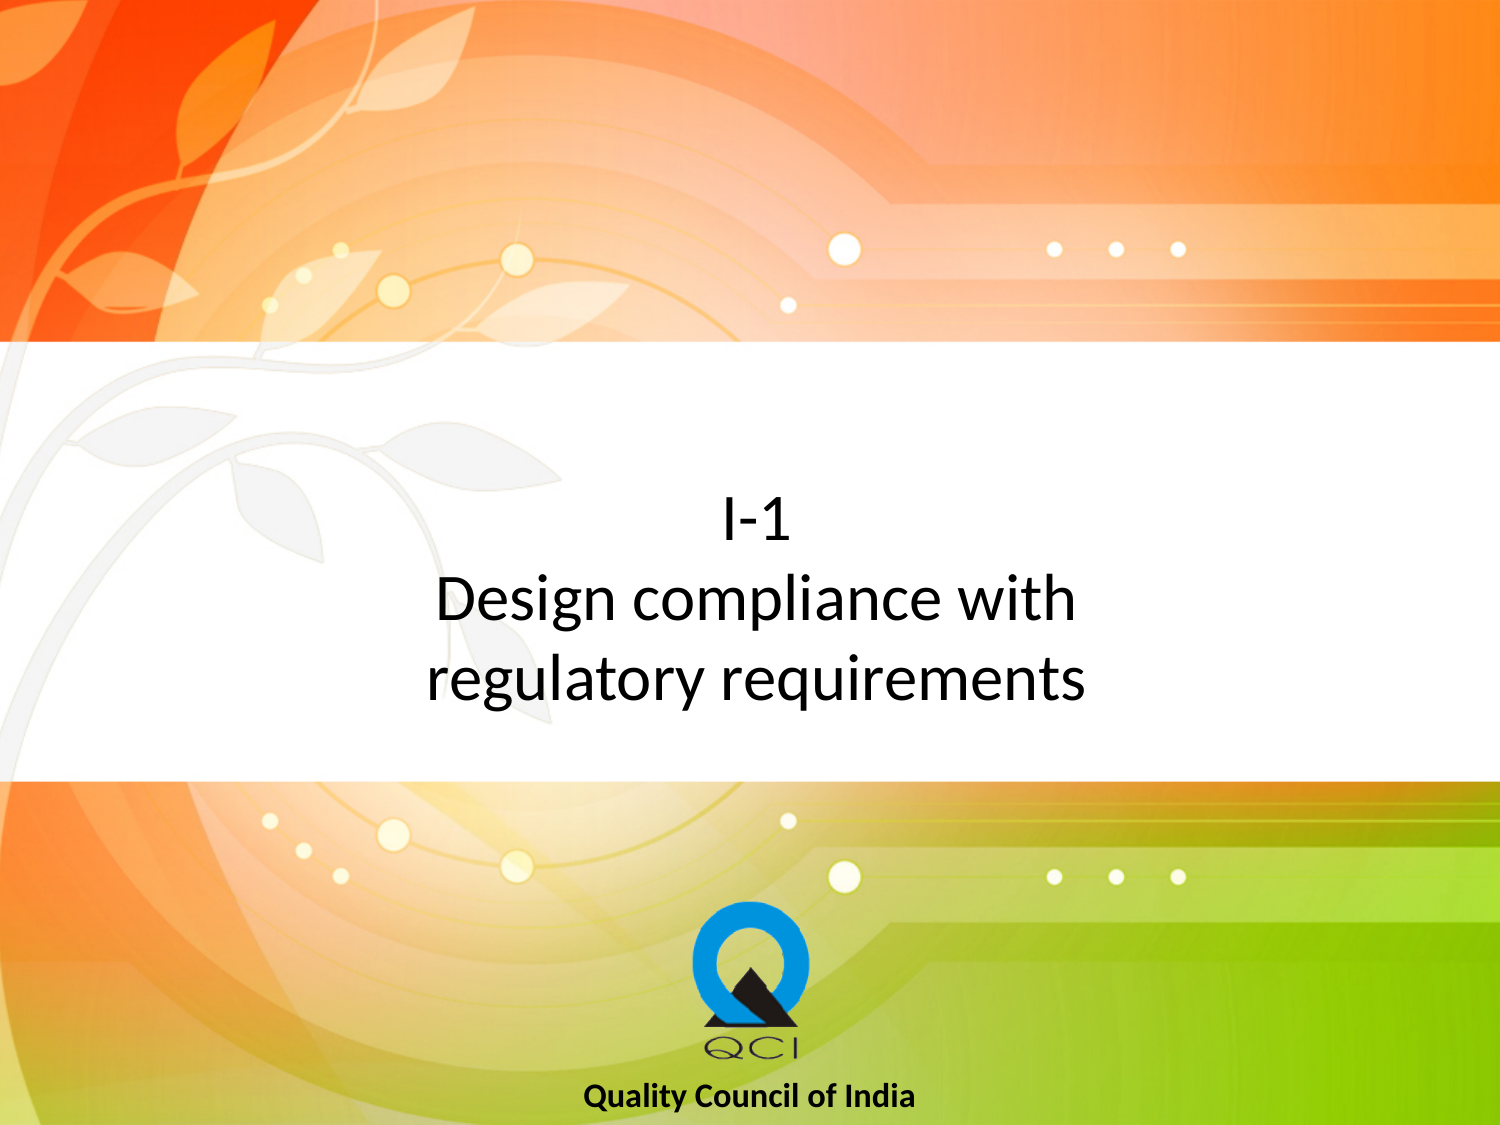

# I-1 Design compliance with regulatory requirements